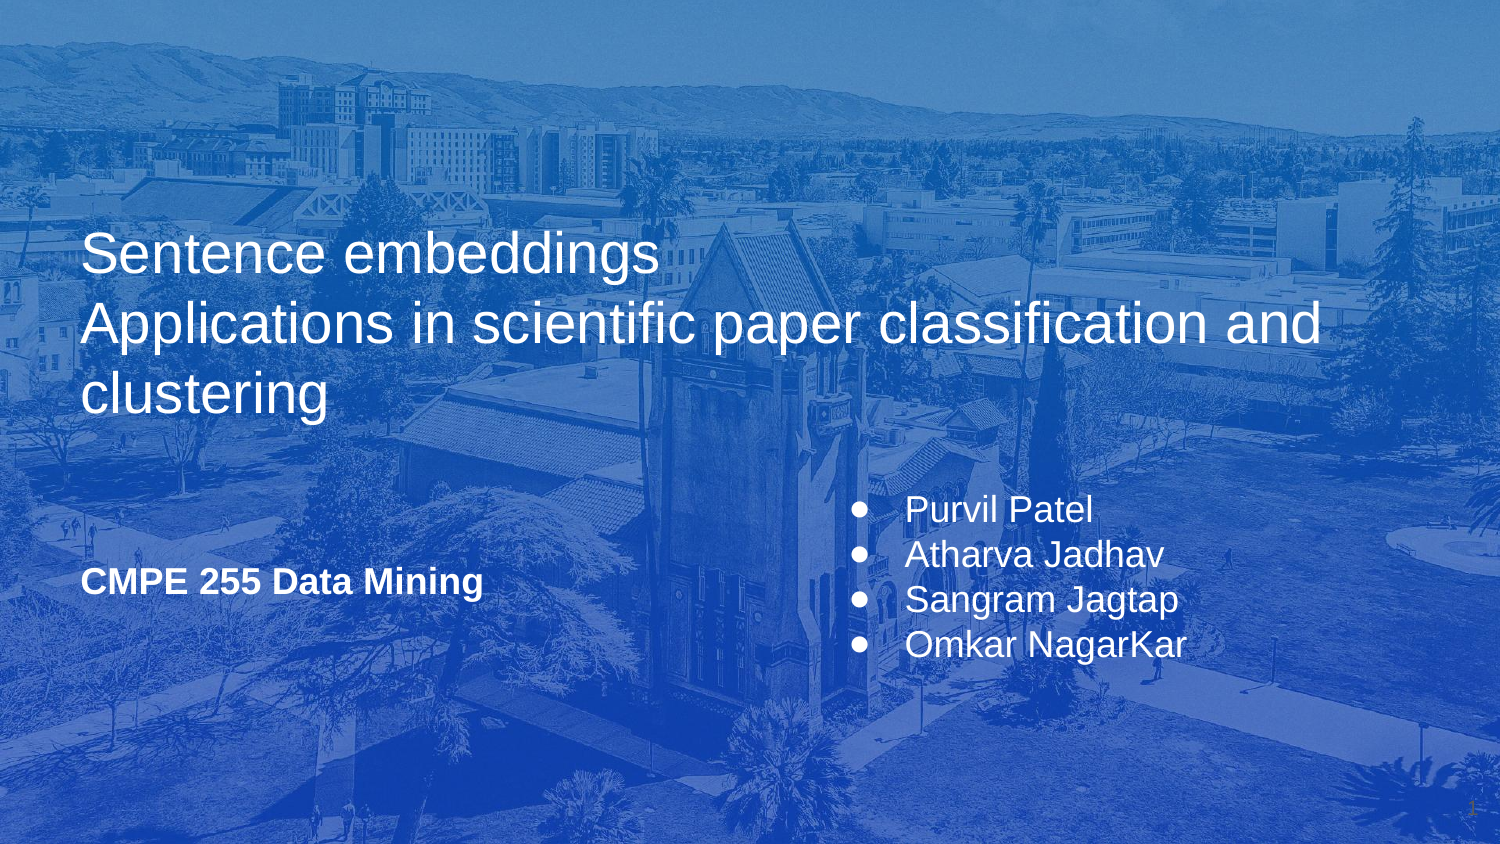

Sentence embeddings
Applications in scientific paper classification and clustering

Purvil Patel
Atharva Jadhav
Sangram Jagtap
Omkar NagarKar

CMPE 255 Data Mining
1